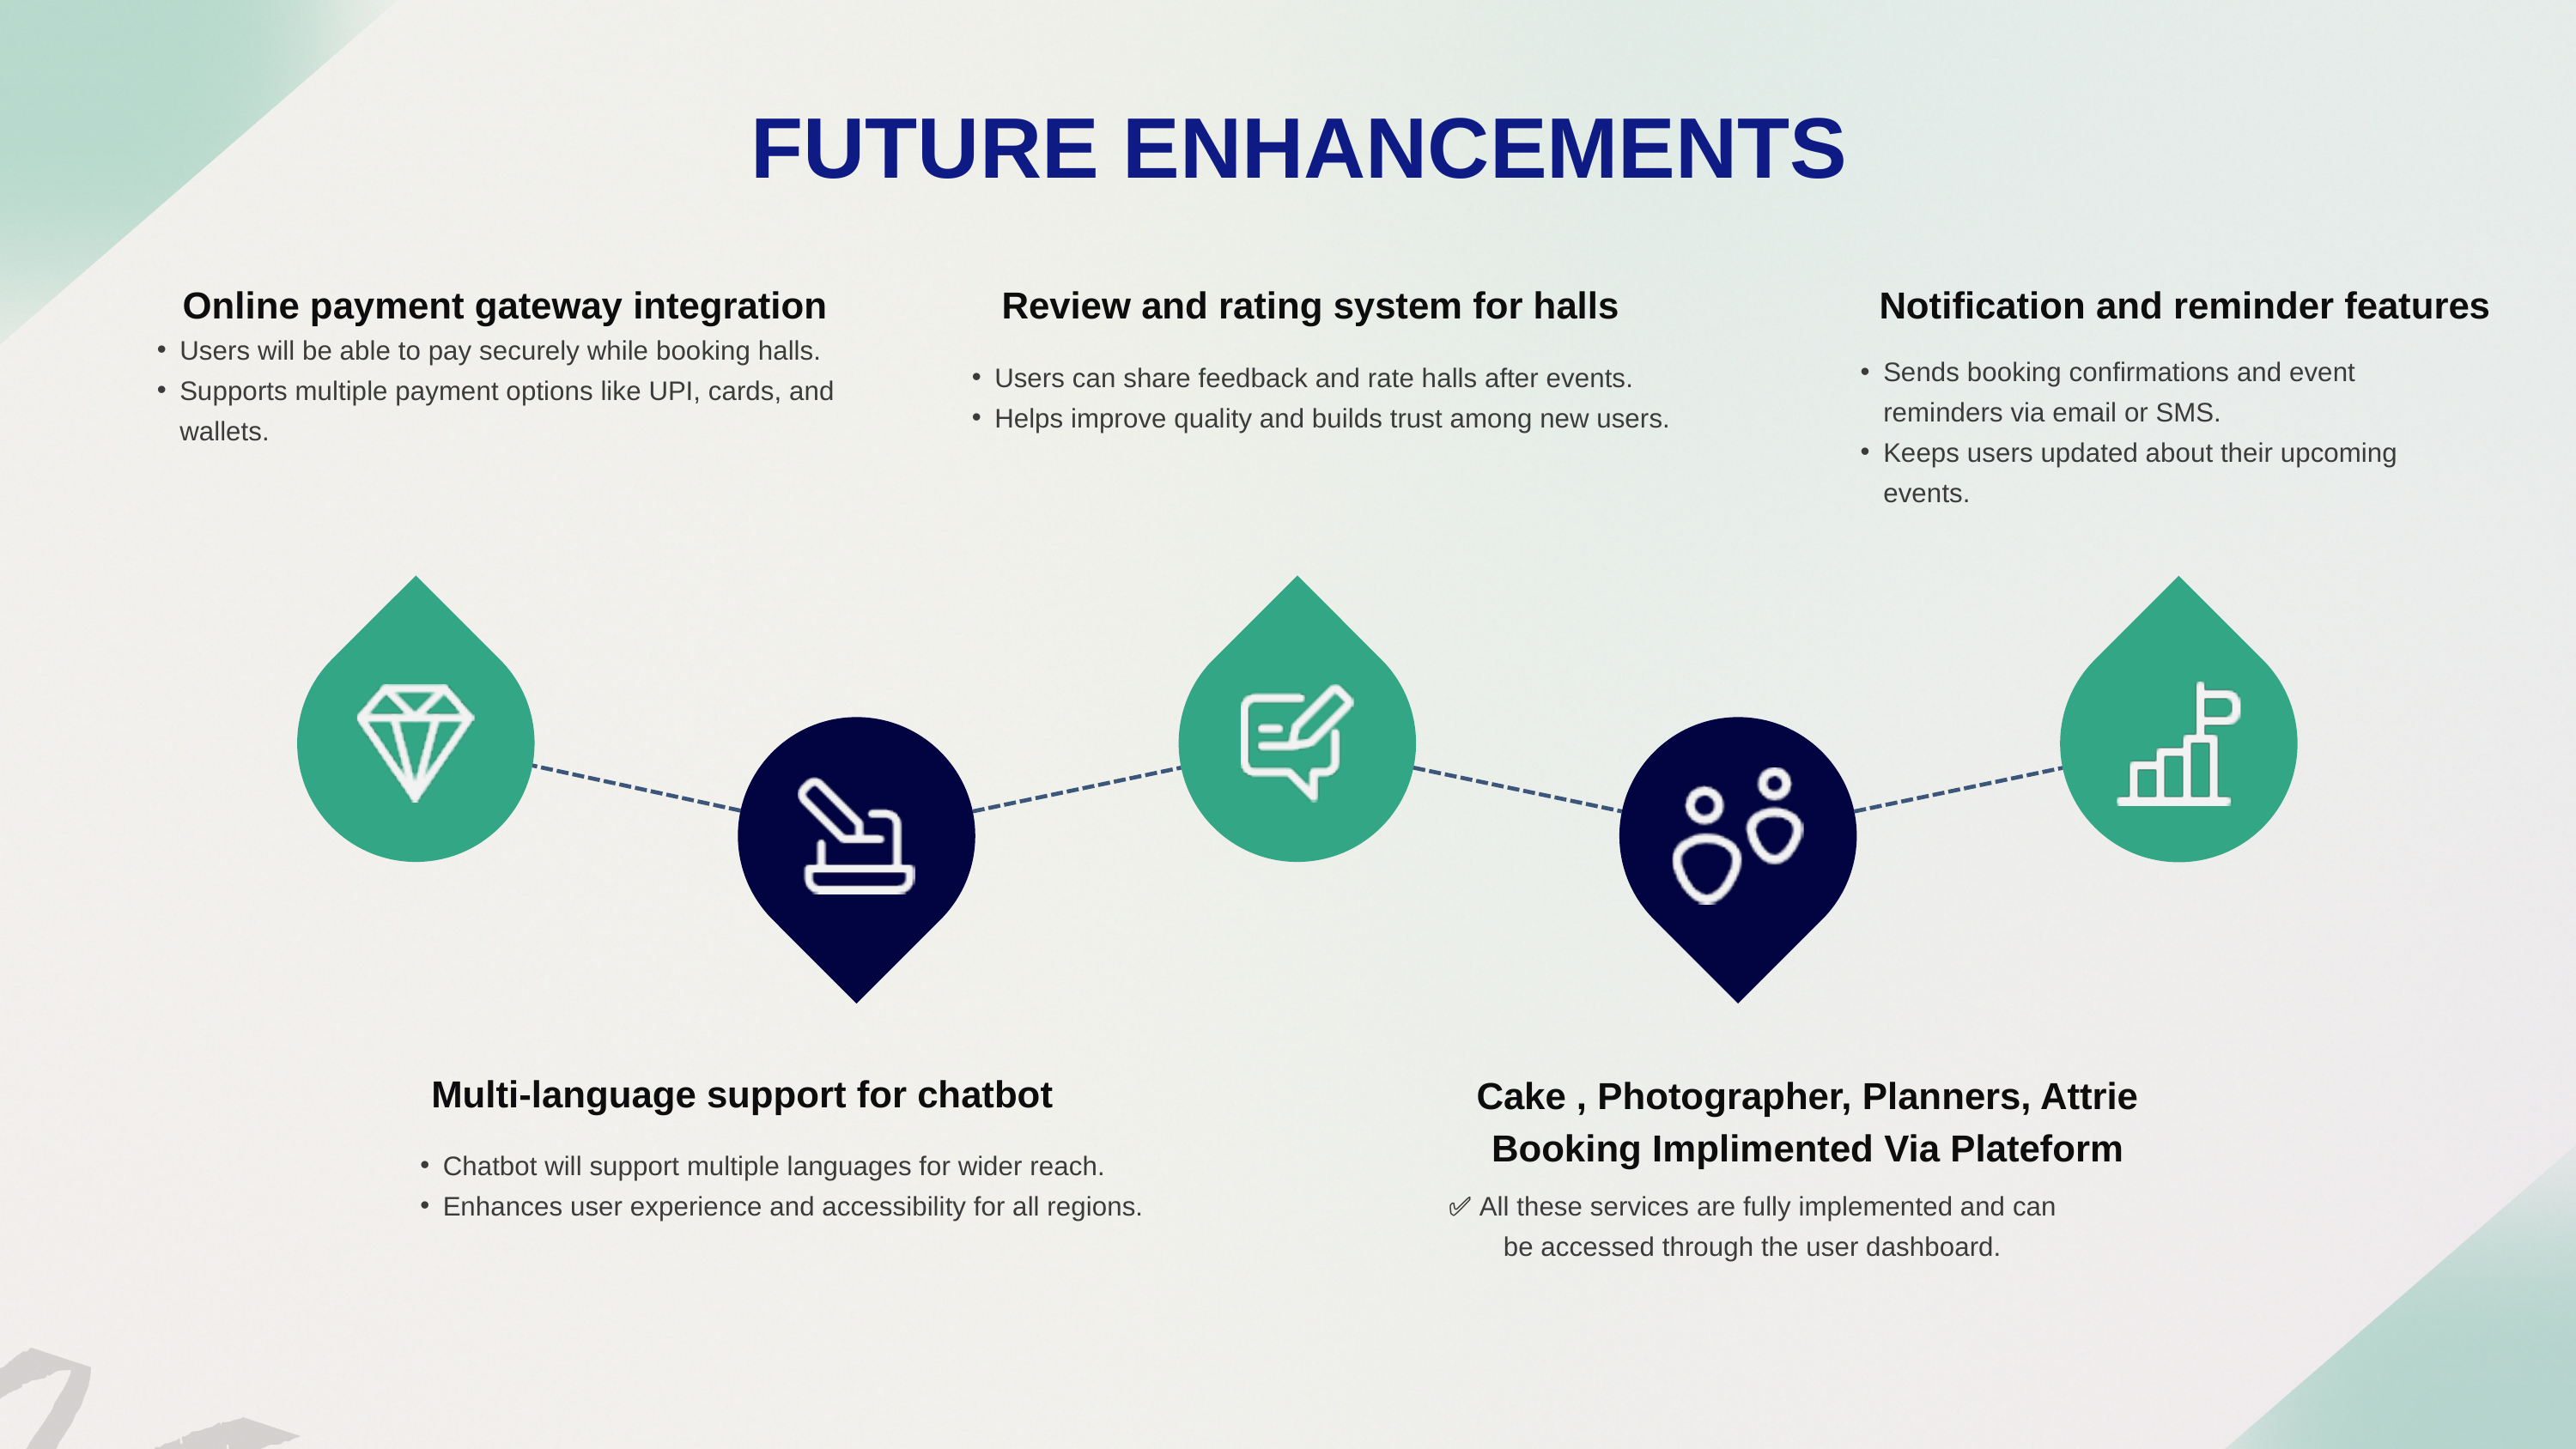

FUTURE ENHANCEMENTS
Online payment gateway integration
Review and rating system for halls
Notification and reminder features
Users will be able to pay securely while booking halls.
Supports multiple payment options like UPI, cards, and wallets.
Sends booking confirmations and event reminders via email or SMS.
Keeps users updated about their upcoming events.
Users can share feedback and rate halls after events.
Helps improve quality and builds trust among new users.

Multi-language support for chatbot
Cake , Photographer, Planners, Attrie Booking Implimented Via Plateform
Chatbot will support multiple languages for wider reach.
Enhances user experience and accessibility for all regions.
✅ All these services are fully implemented and can be accessed through the user dashboard.